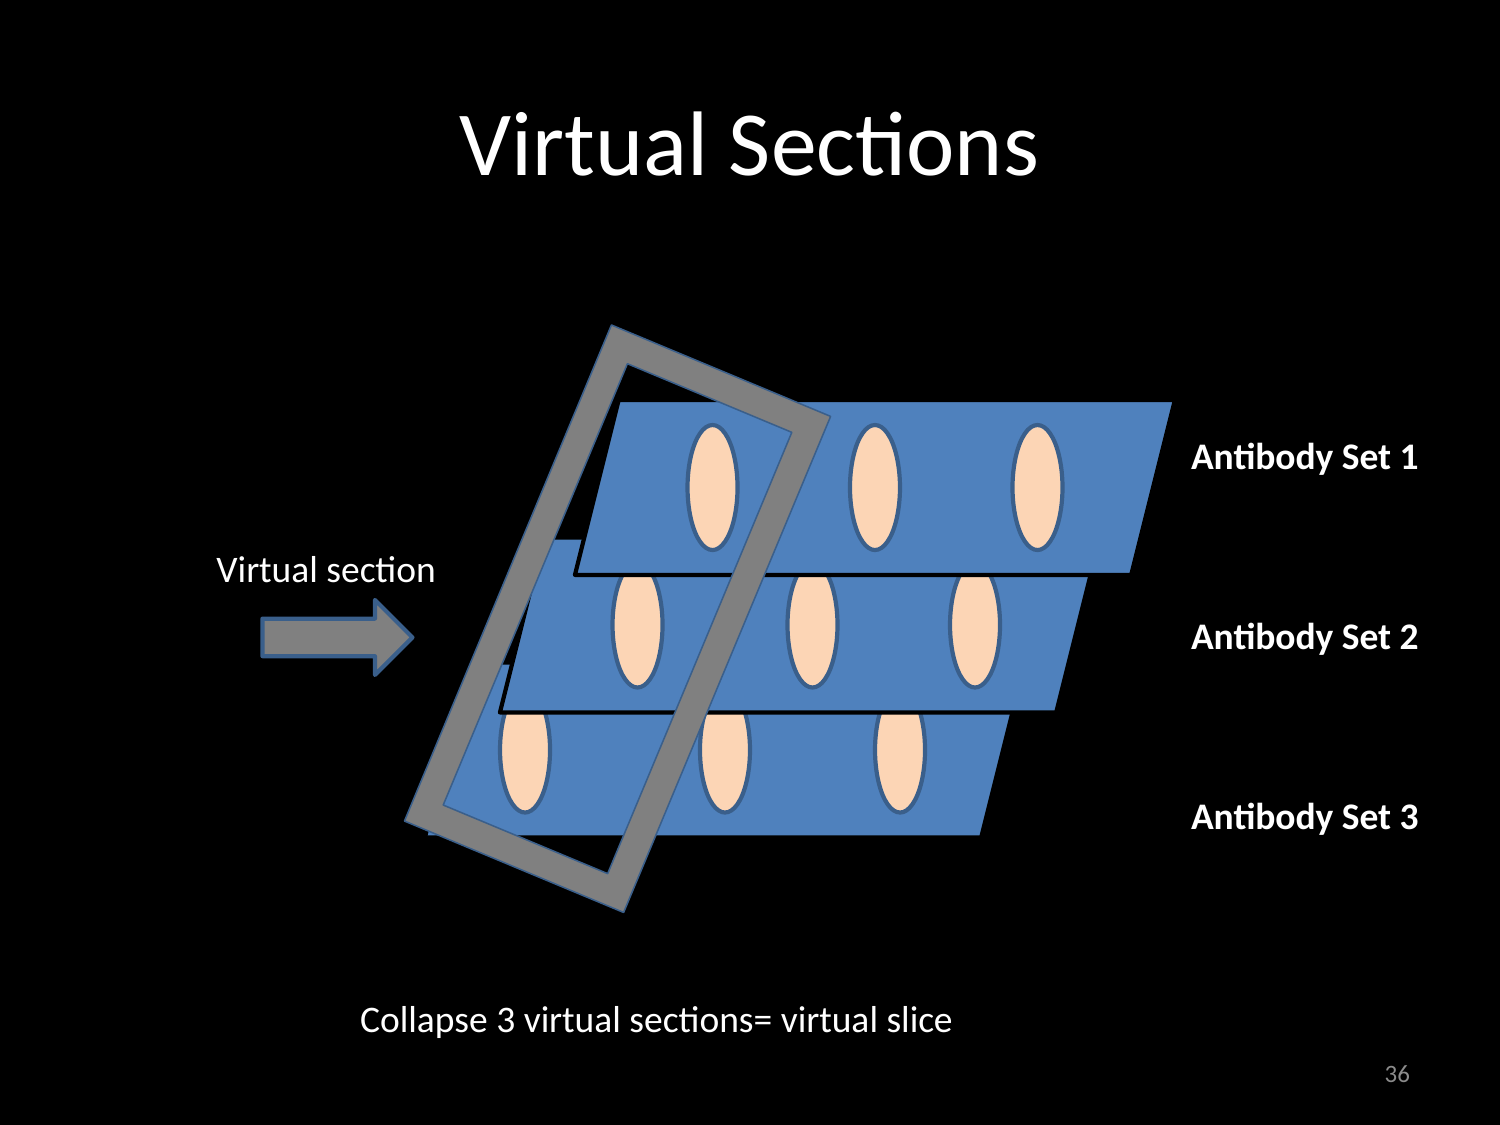

# Virtual Sections

Antibody Set 1

Antibody Set 2

Antibody Set 3
Virtual section

Collapse 3 virtual sections= virtual slice
36